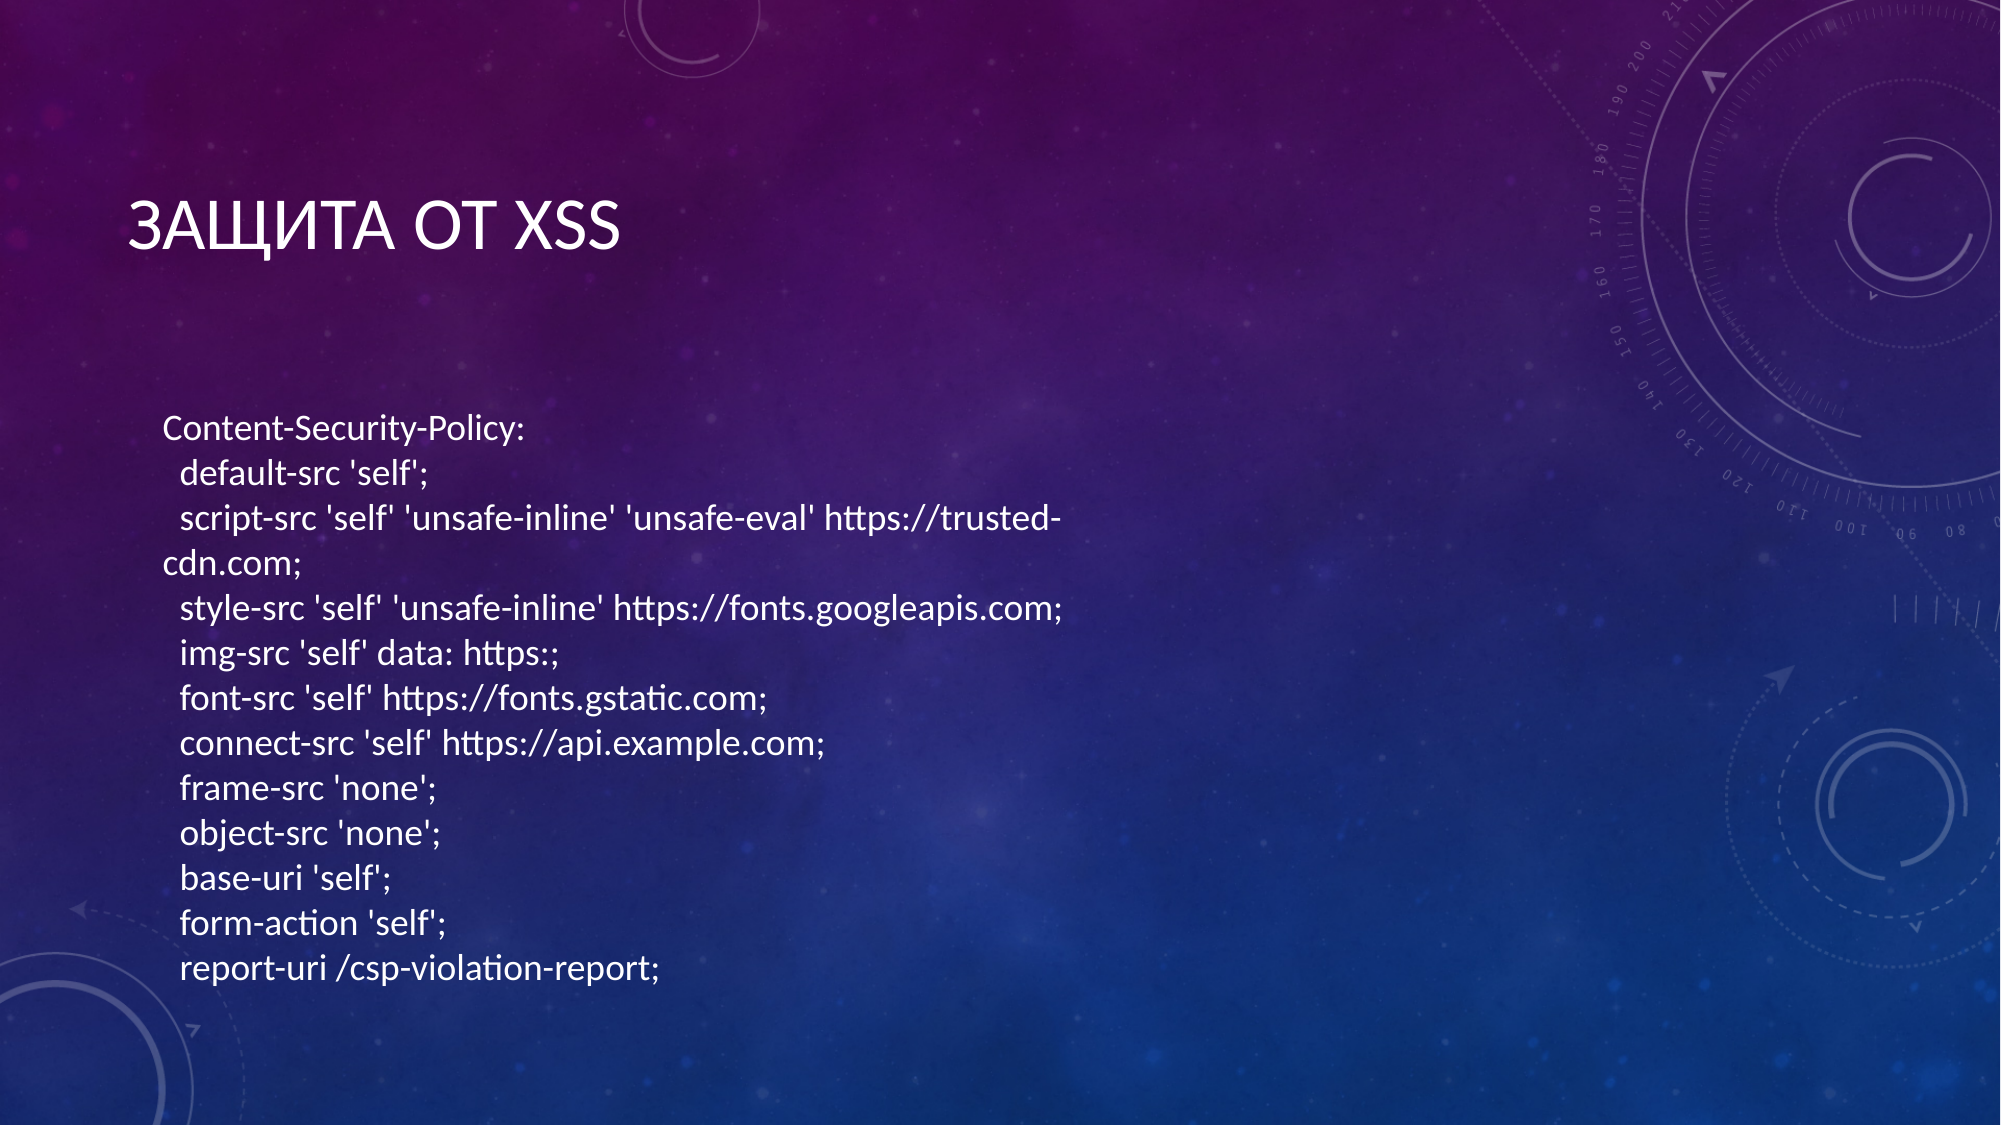

# Защита от XSS
Content-Security-Policy:
  default-src 'self';
  script-src 'self' 'unsafe-inline' 'unsafe-eval' https://trusted-cdn.com;
  style-src 'self' 'unsafe-inline' https://fonts.googleapis.com;
  img-src 'self' data: https:;
  font-src 'self' https://fonts.gstatic.com;
  connect-src 'self' https://api.example.com;
  frame-src 'none';
  object-src 'none';
  base-uri 'self';
  form-action 'self';
  report-uri /csp-violation-report;